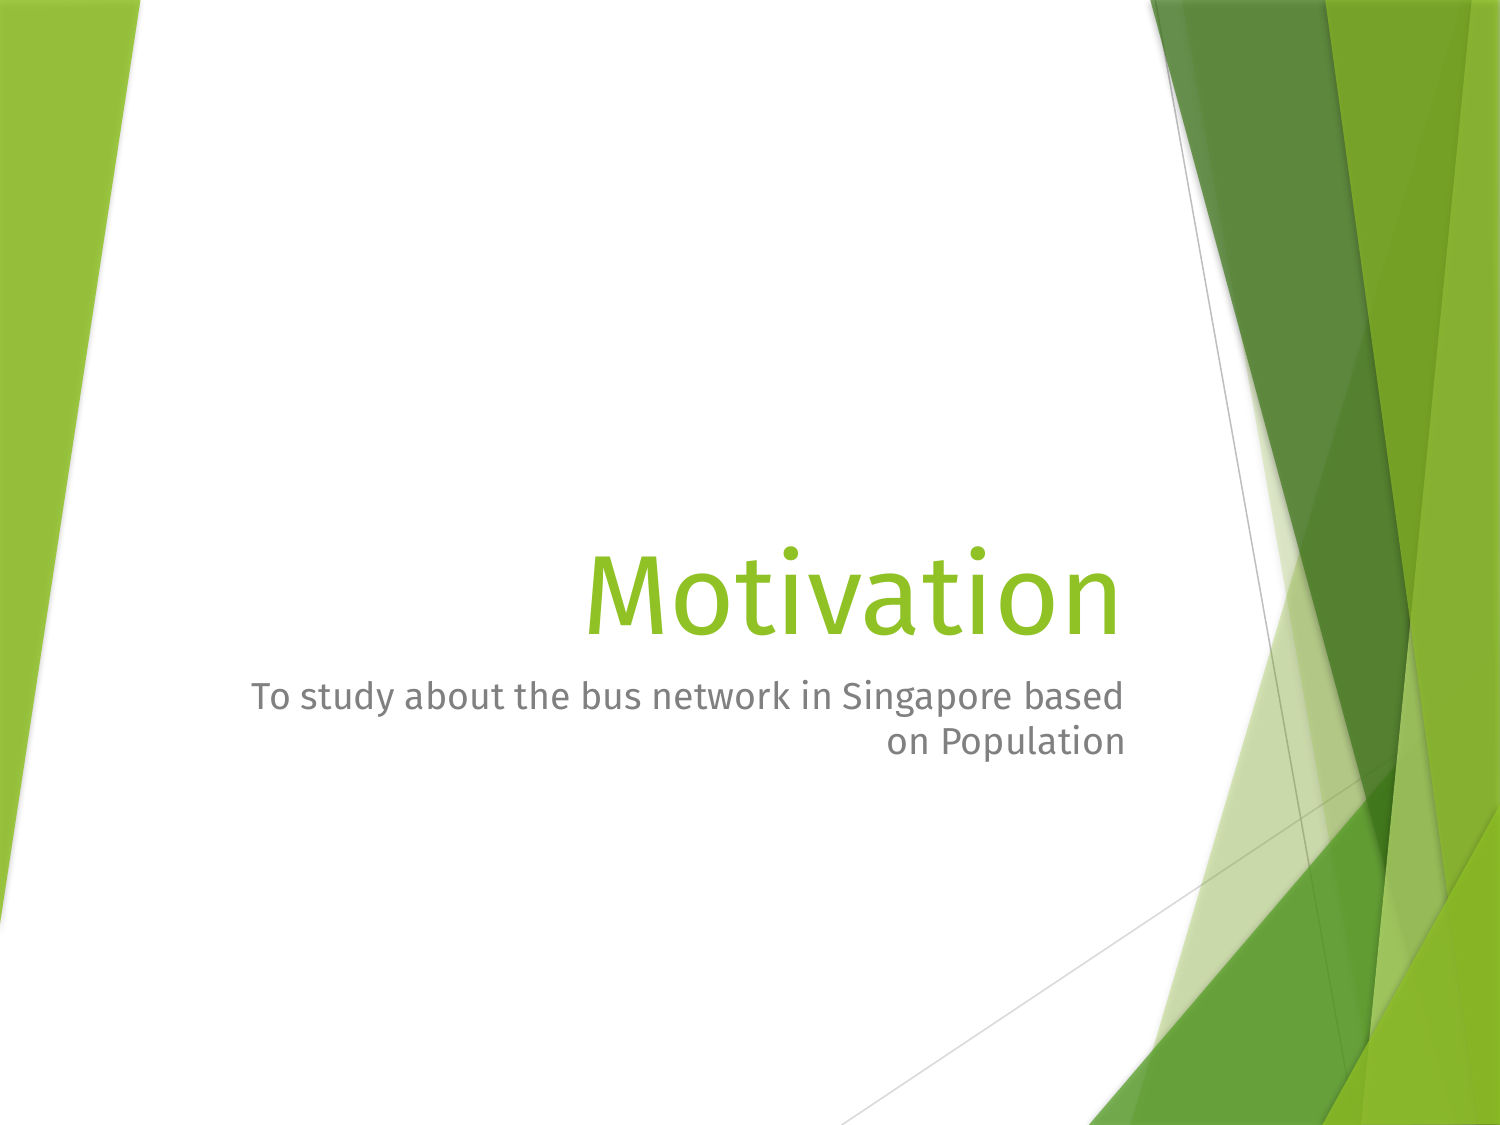

# Motivation
To study about the bus network in Singapore based on Population